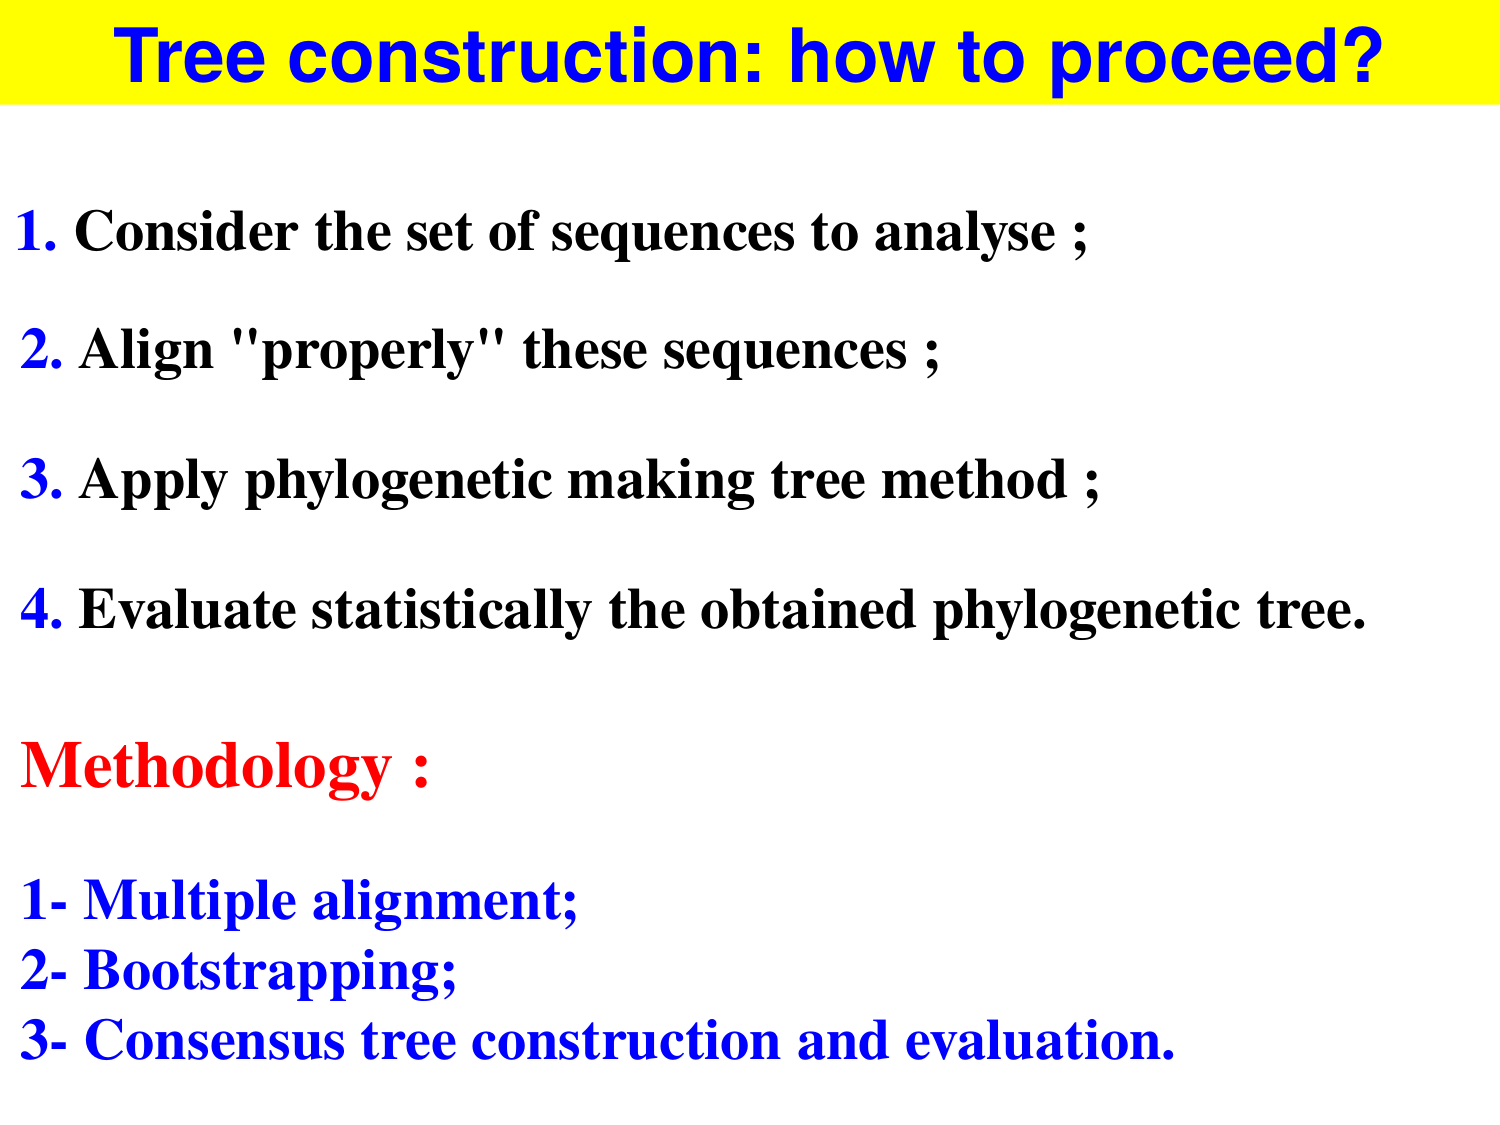

Tree construction: how to proceed?
1. Consider the set of sequences to analyse ;
2. Align "properly" these sequences ;
3. Apply phylogenetic making tree method ;
4. Evaluate statistically the obtained phylogenetic tree.
Methodology :

1- Multiple alignment;
2- Bootstrapping;
3- Consensus tree construction and evaluation.